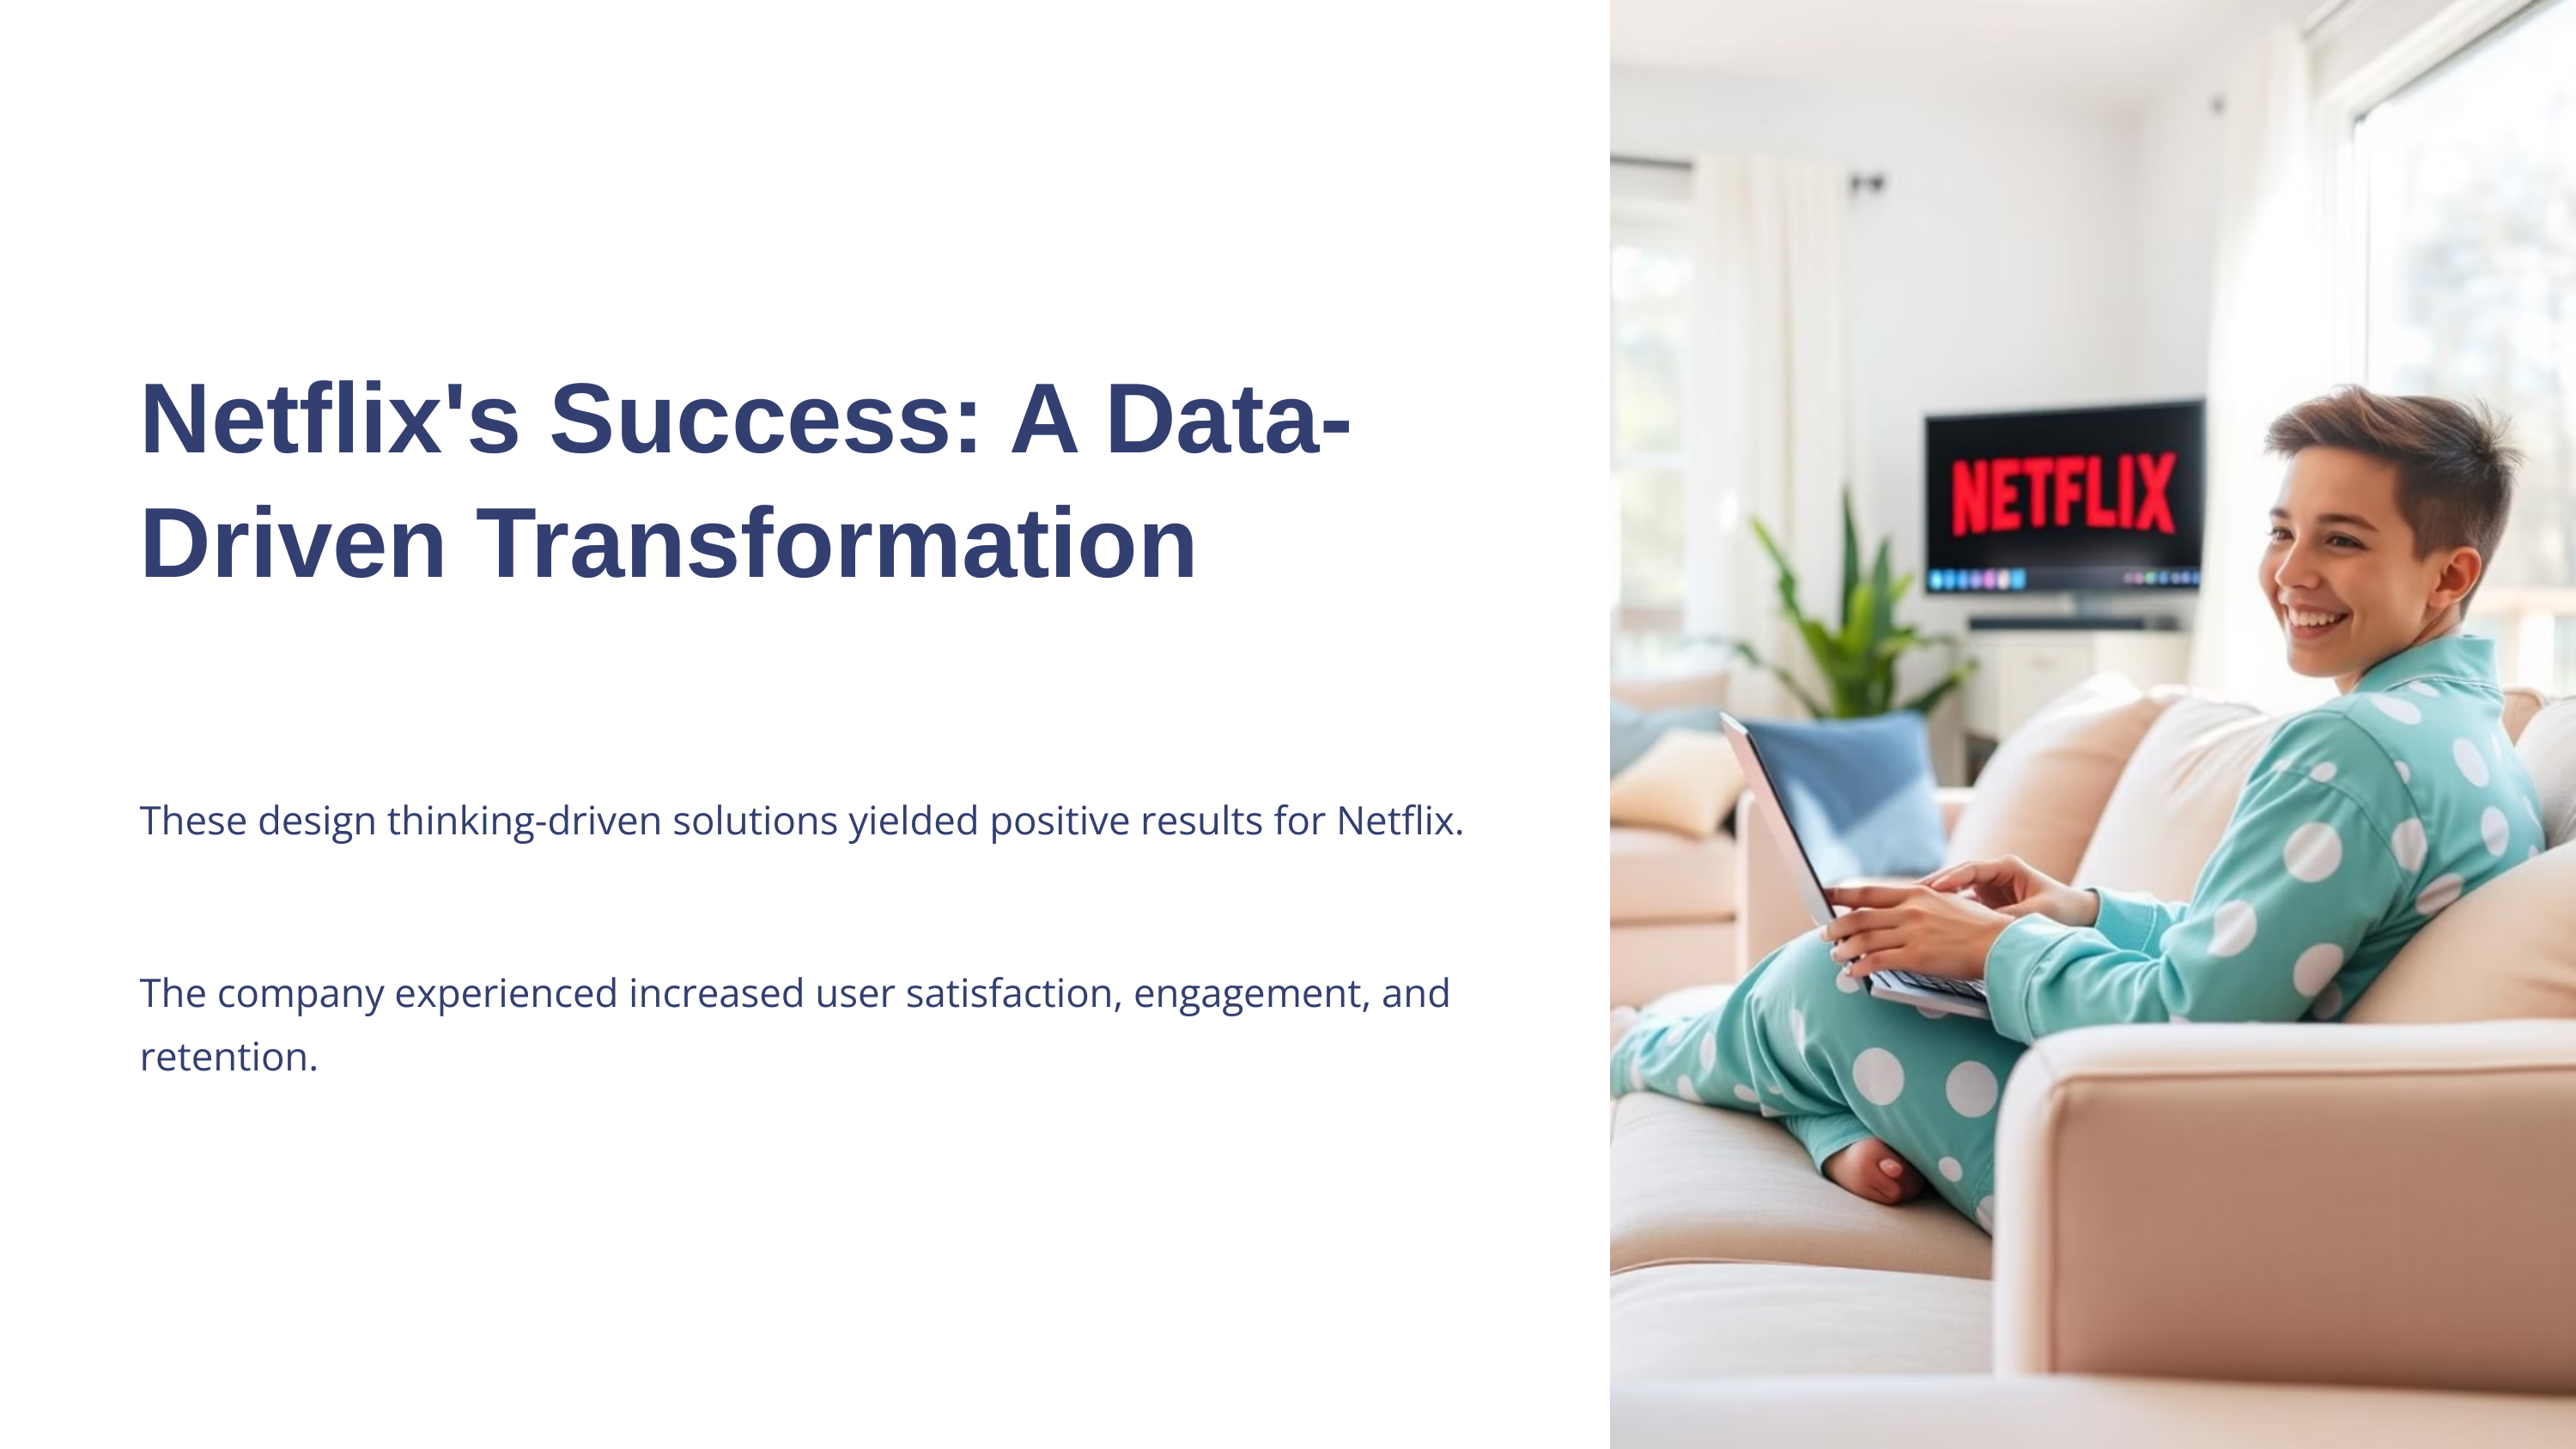

Netflix's Success: A Data-Driven Transformation
These design thinking-driven solutions yielded positive results for Netflix.
The company experienced increased user satisfaction, engagement, and retention.